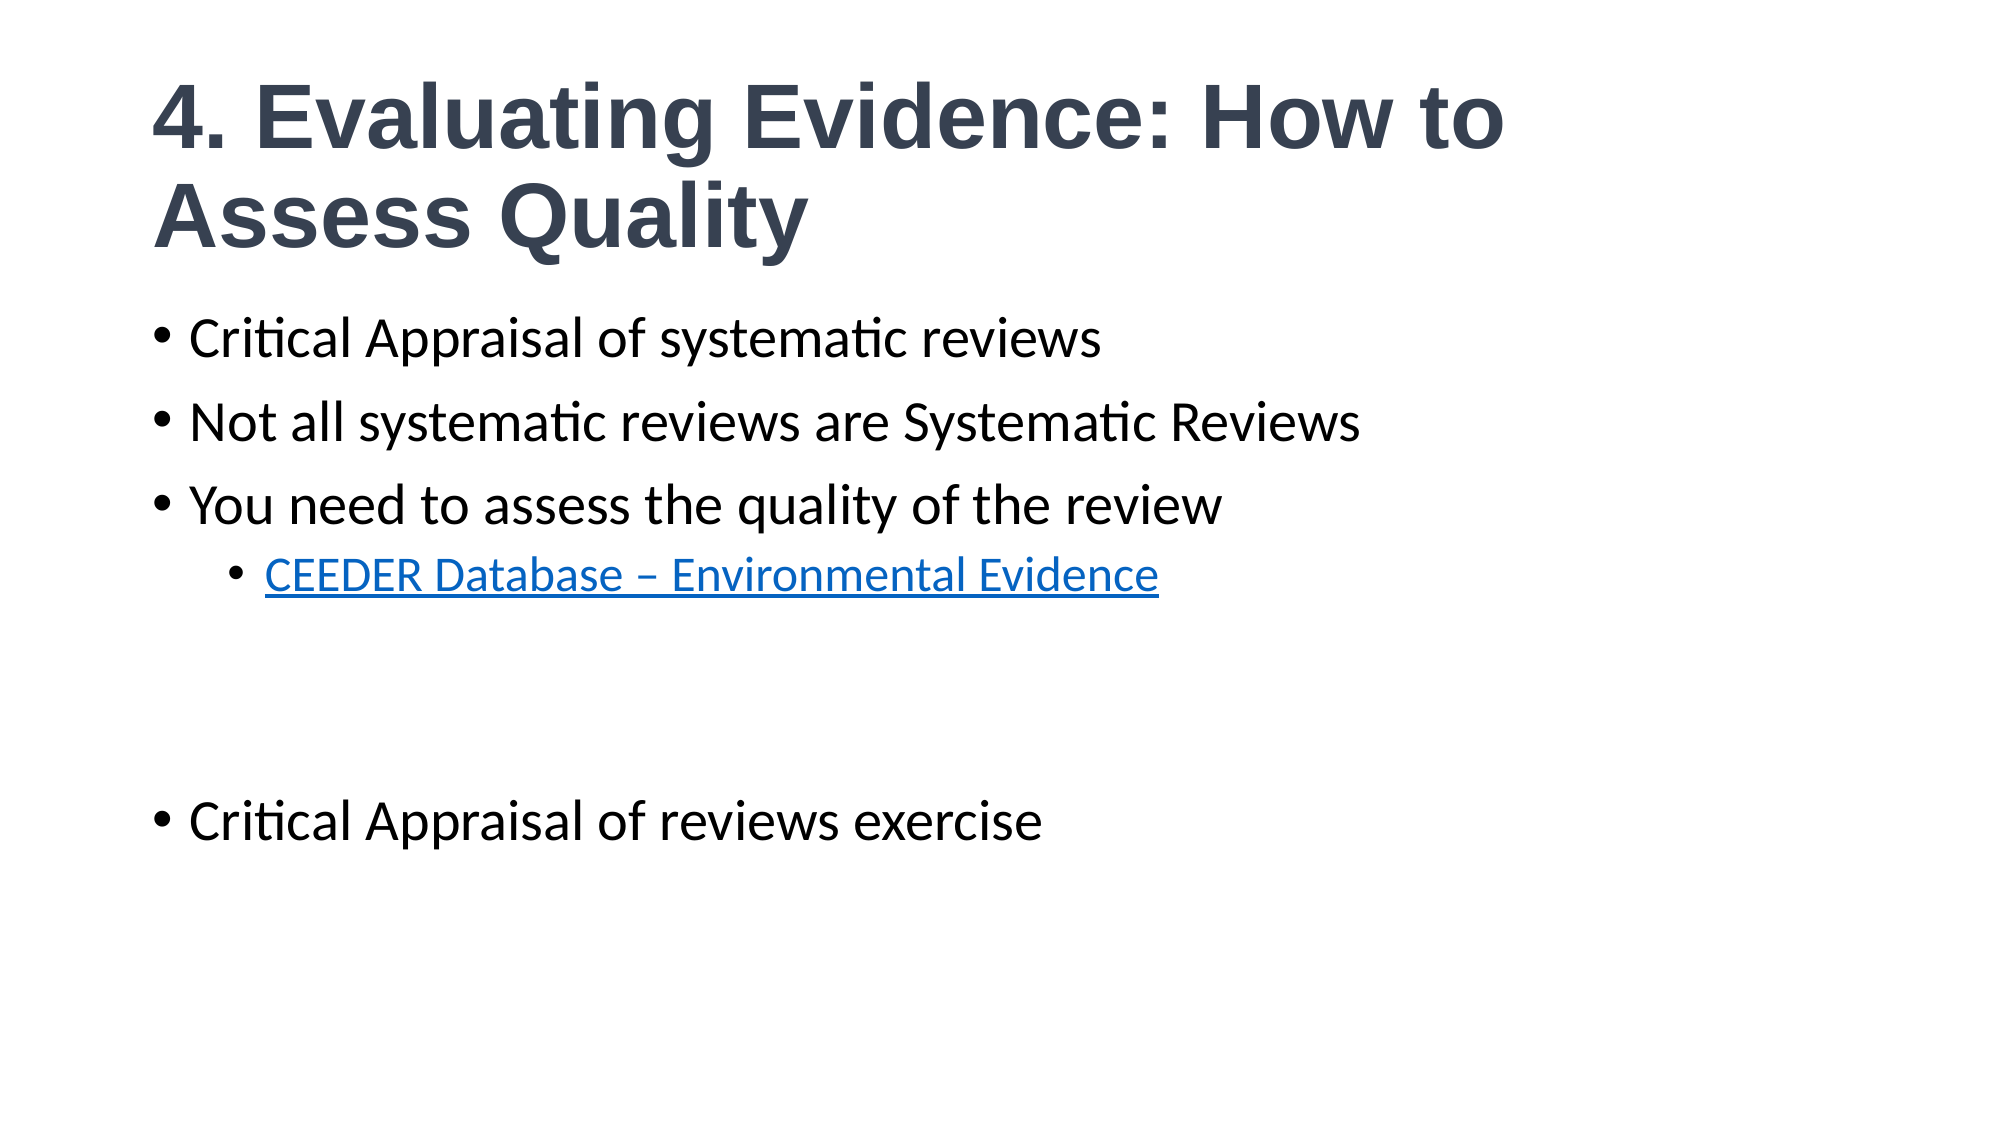

# 4. Evaluating Evidence: How to Assess Quality
Critical Appraisal of systematic reviews
Not all systematic reviews are Systematic Reviews
You need to assess the quality of the review
CEEDER Database – Environmental Evidence

Critical Appraisal of reviews exercise